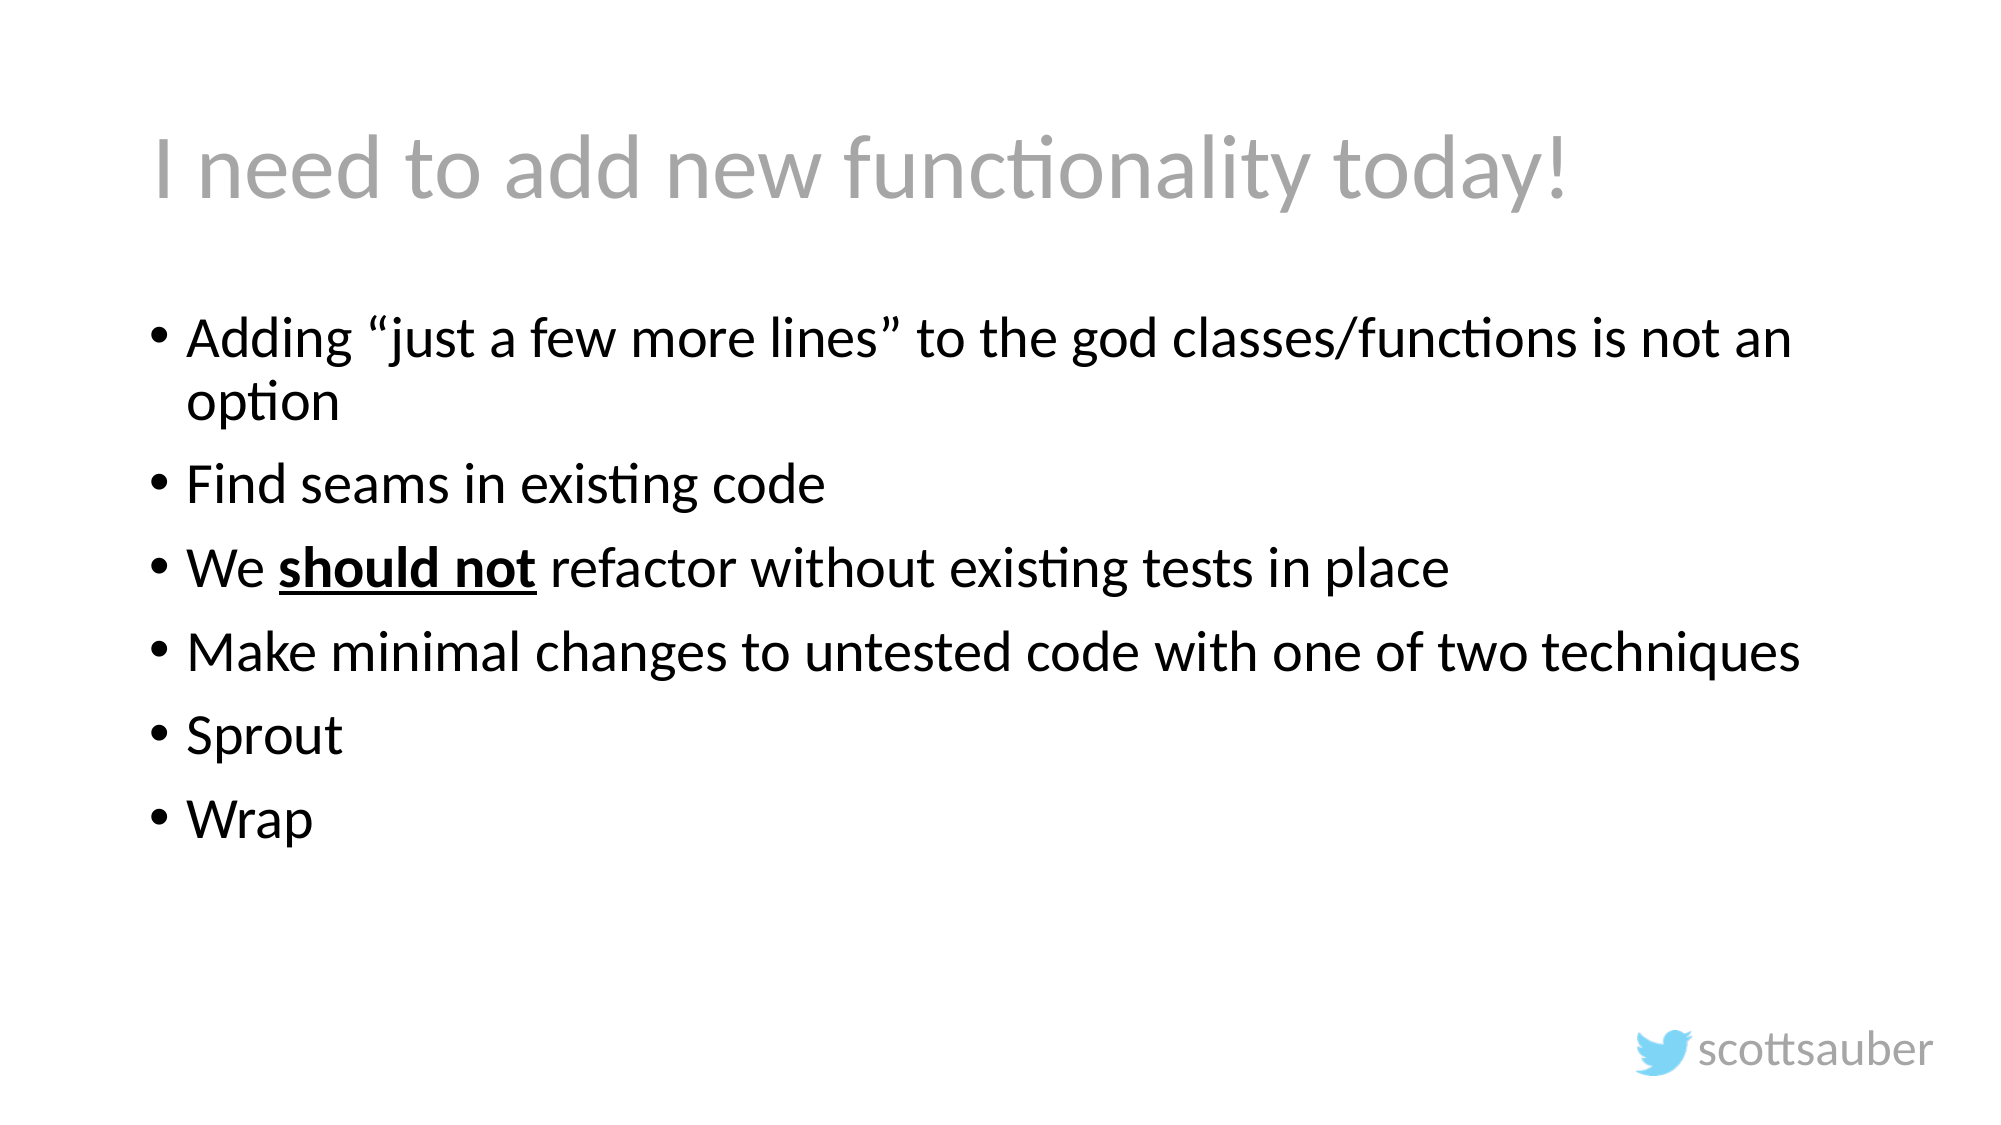

# I need to add new functionality today!
Adding “just a few more lines” to the god classes/functions is not an option
Find seams in existing code
We should not refactor without existing tests in place
Make minimal changes to untested code with one of two techniques
Sprout
Wrap
scottsauber